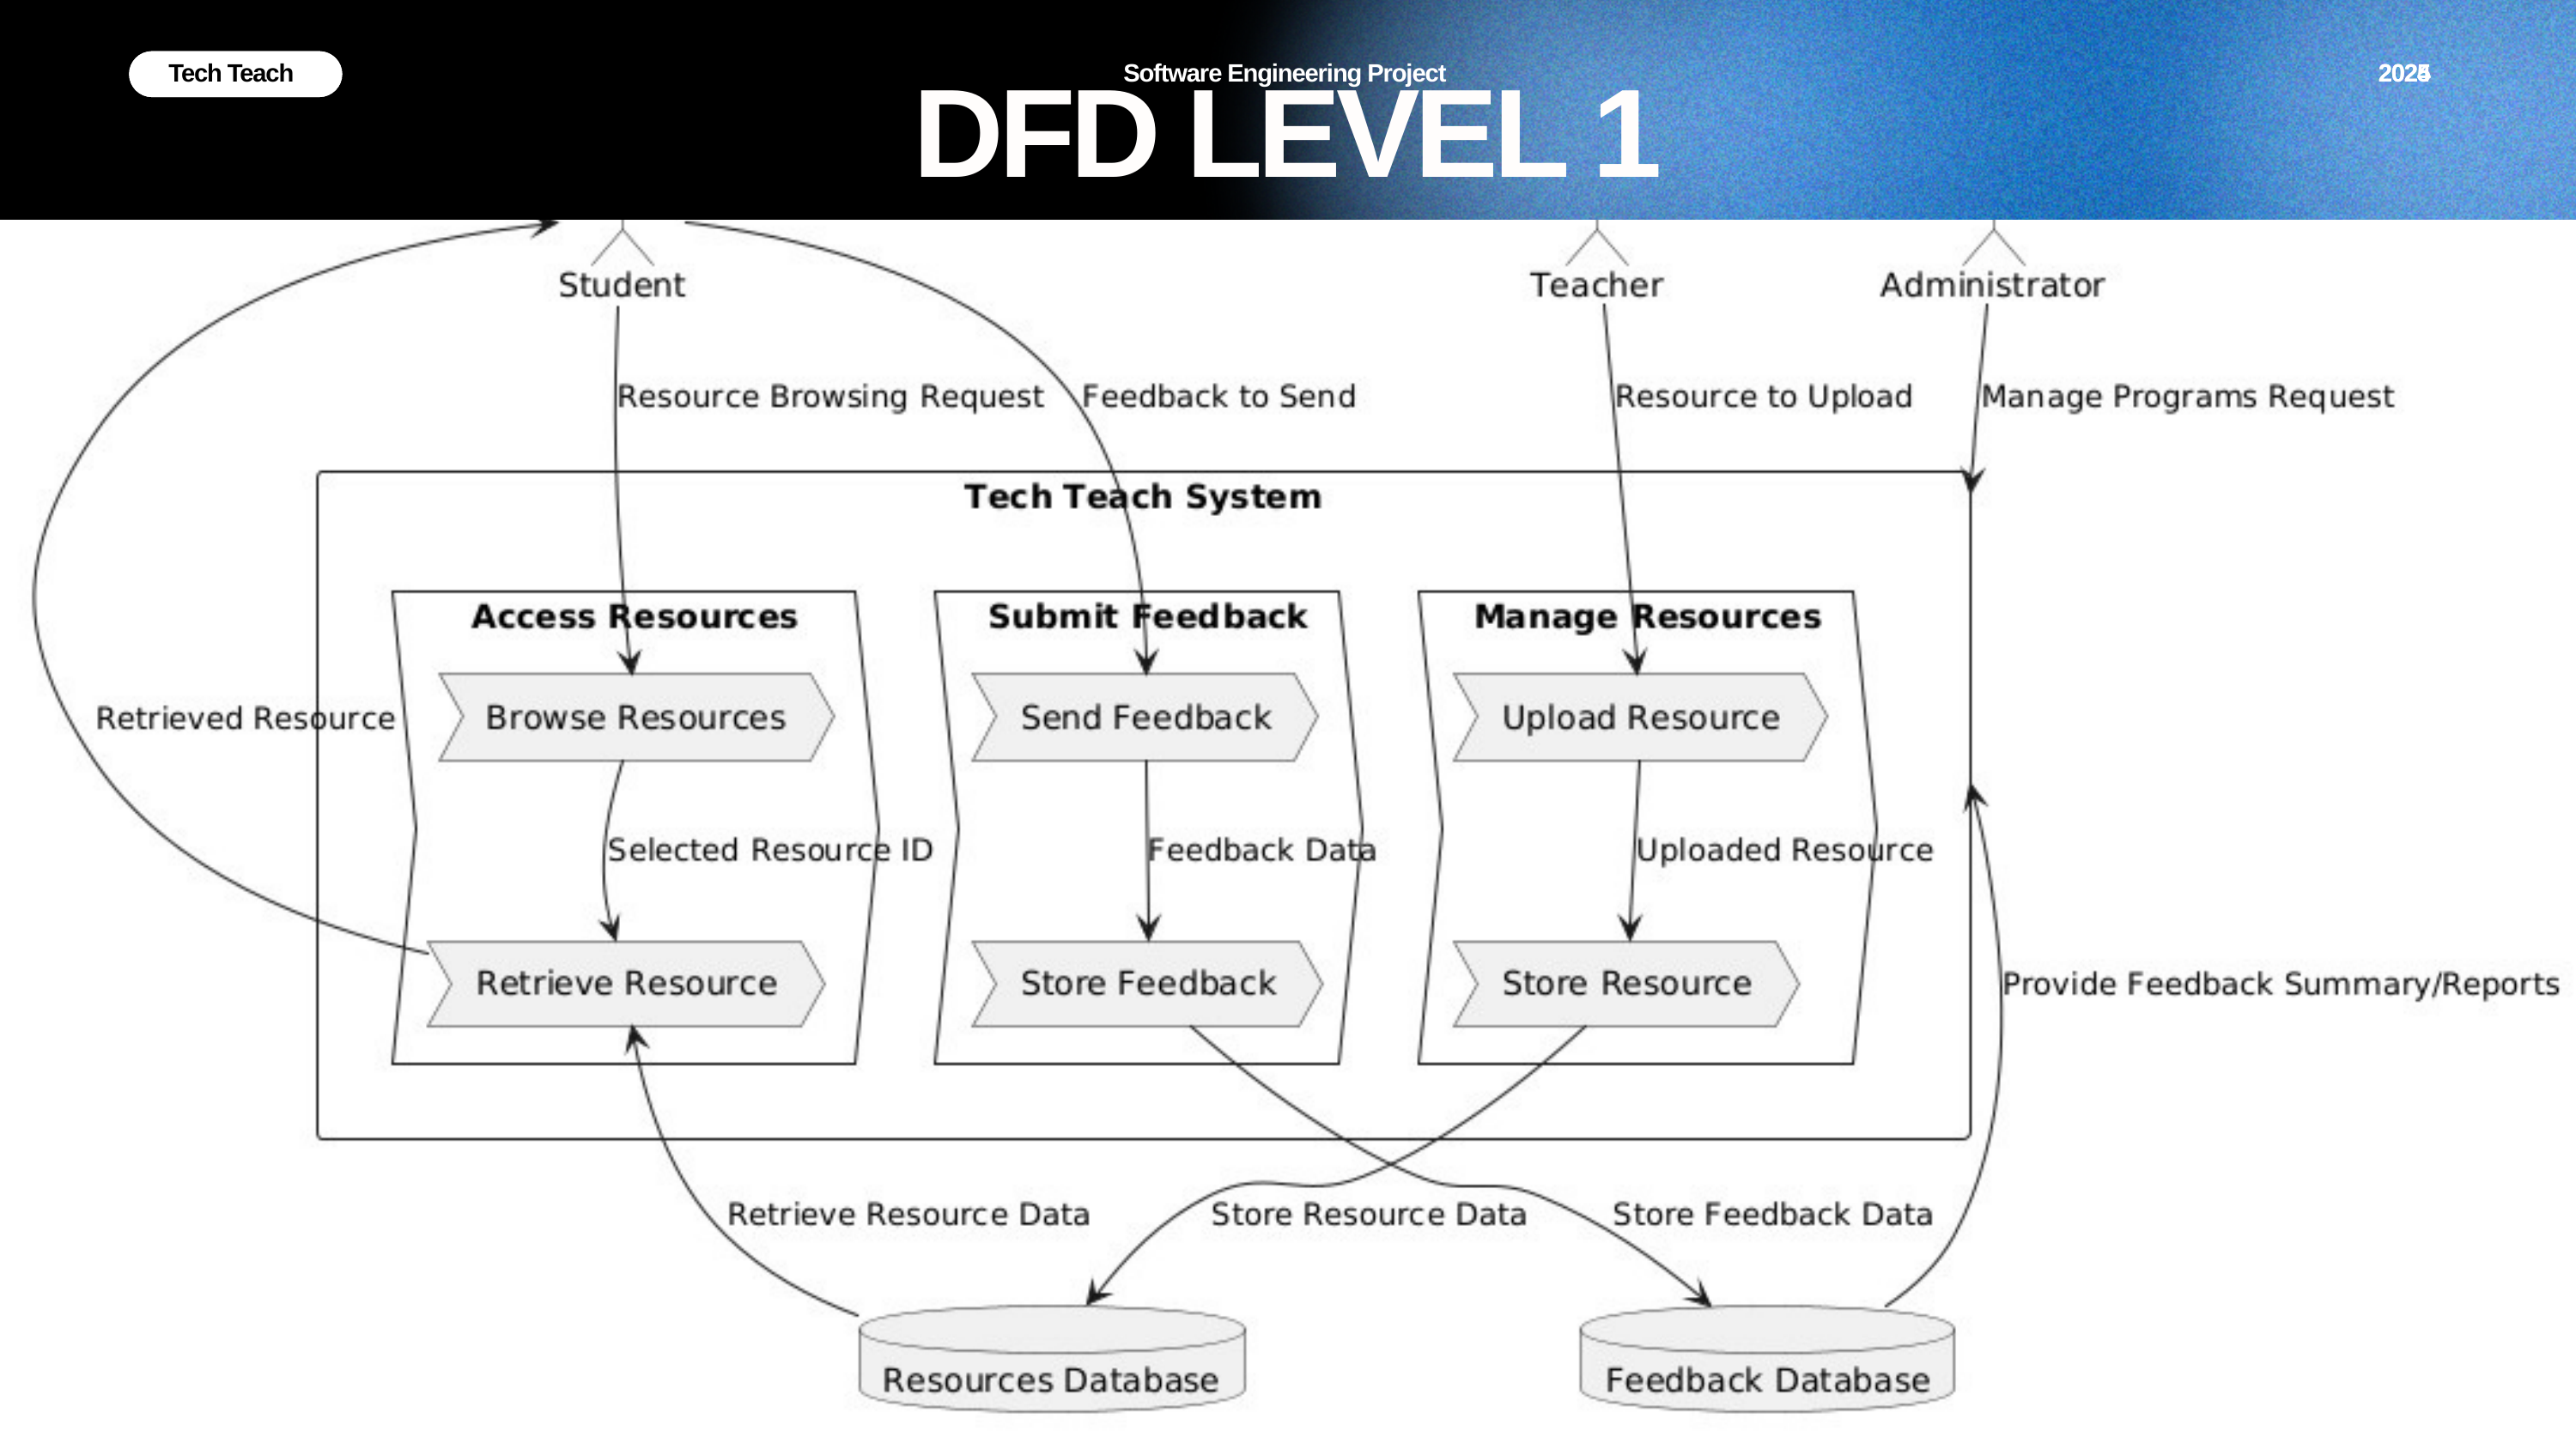

Company Name
Tech Teach
Software Engineering Project
2024
2025
DFD LEVEL 1